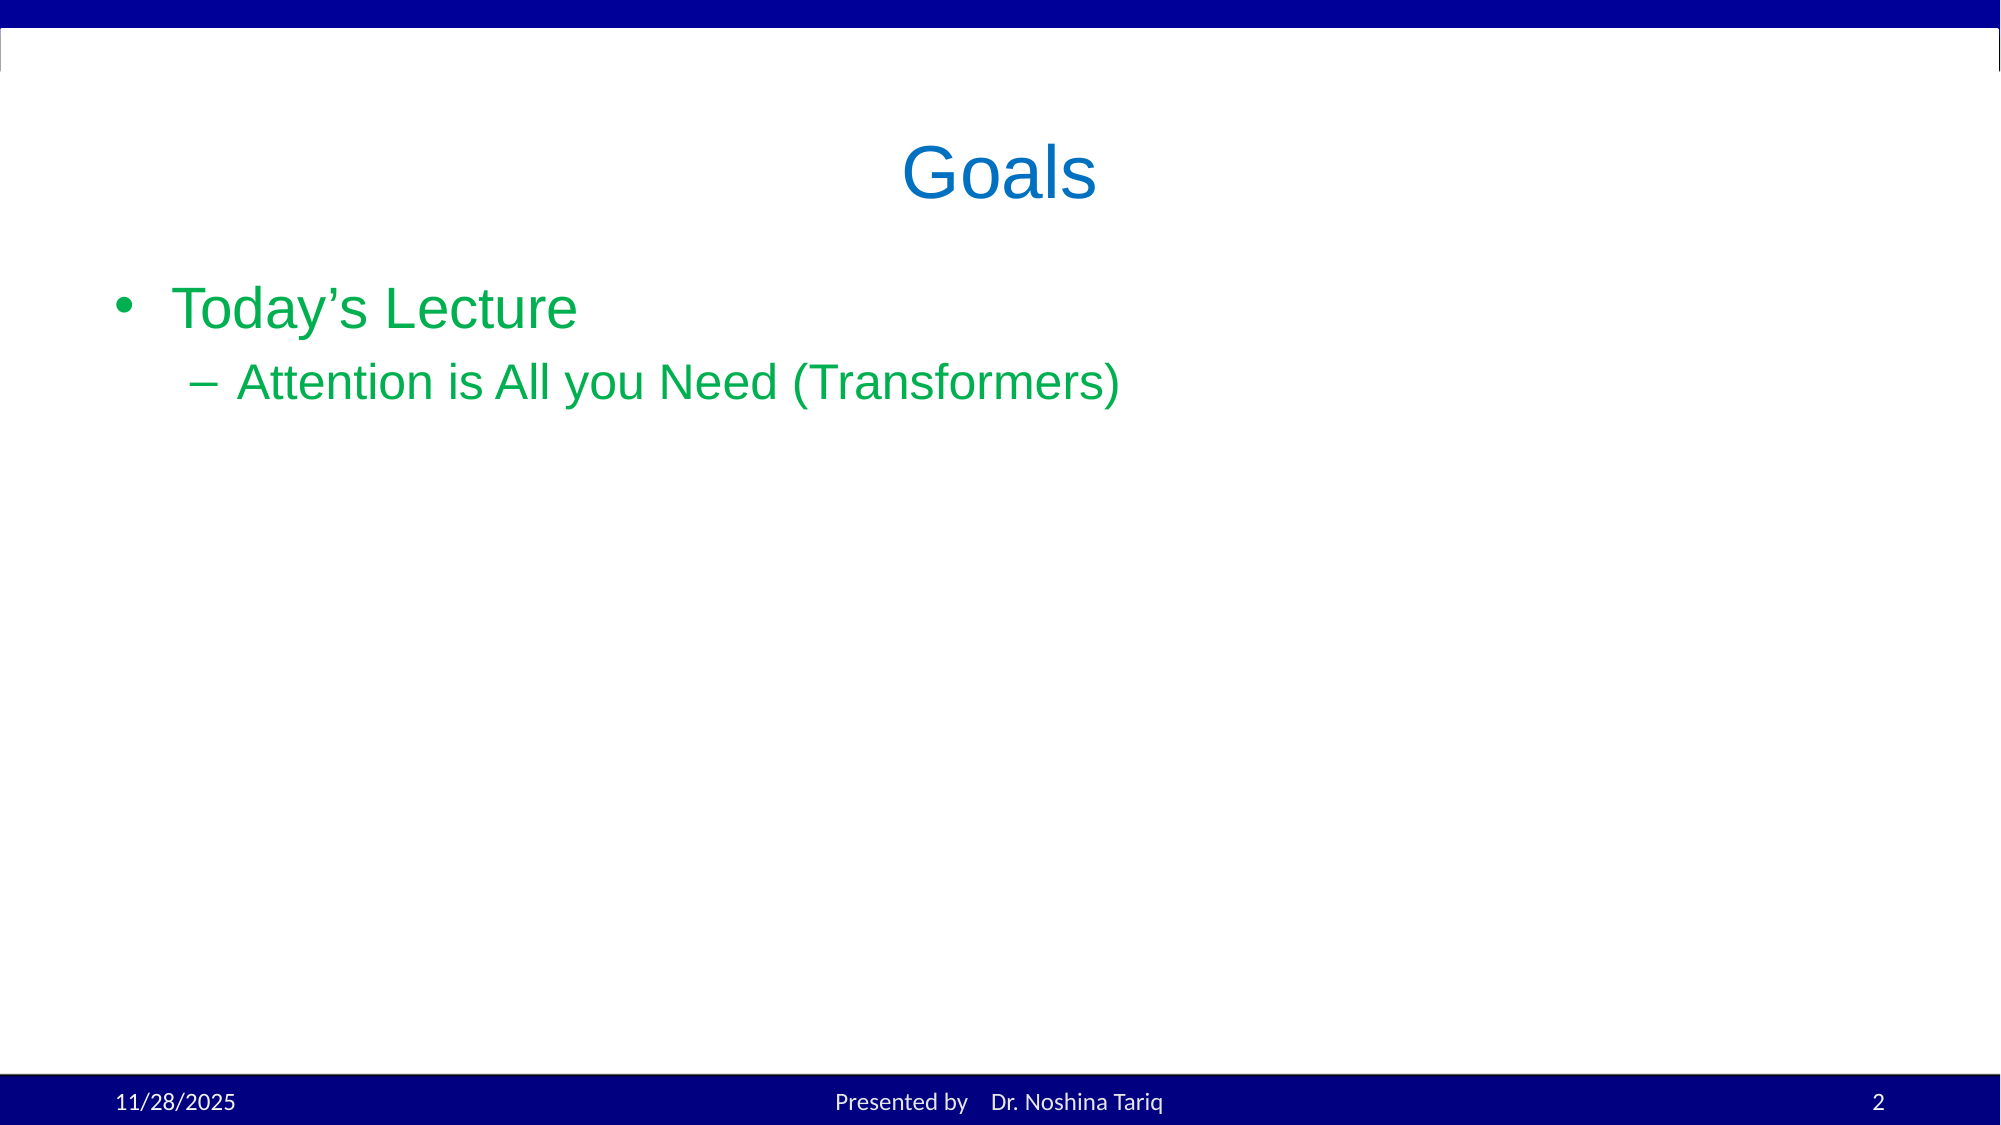

# Goals
Today’s Lecture
Attention is All you Need (Transformers)

11/28/2025
Presented by    Dr. Noshina Tariq
2